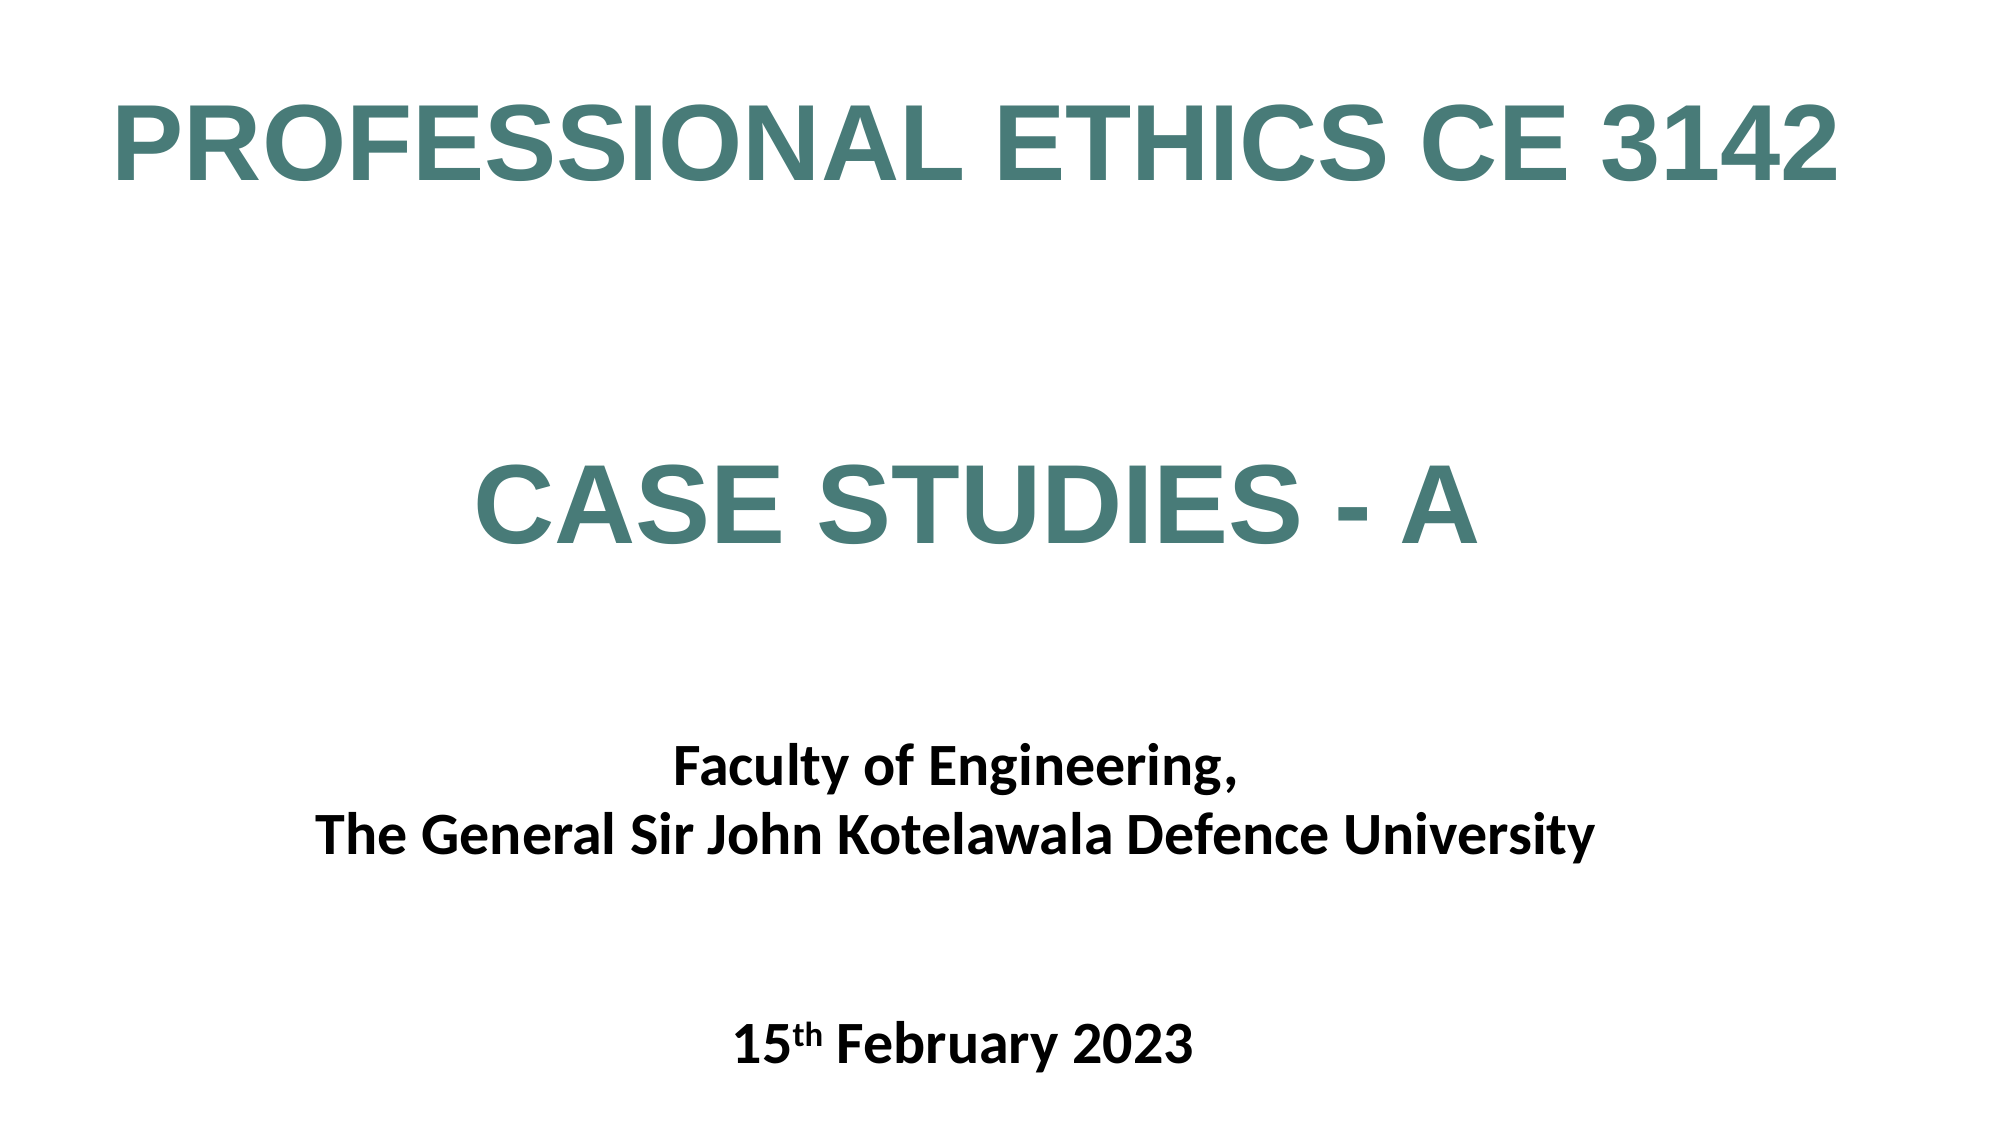

# PROFESSIONAL ETHICS CE 3142 CASE STUDIES - A
Faculty of Engineering,
The General Sir John Kotelawala Defence University

15th February 2023